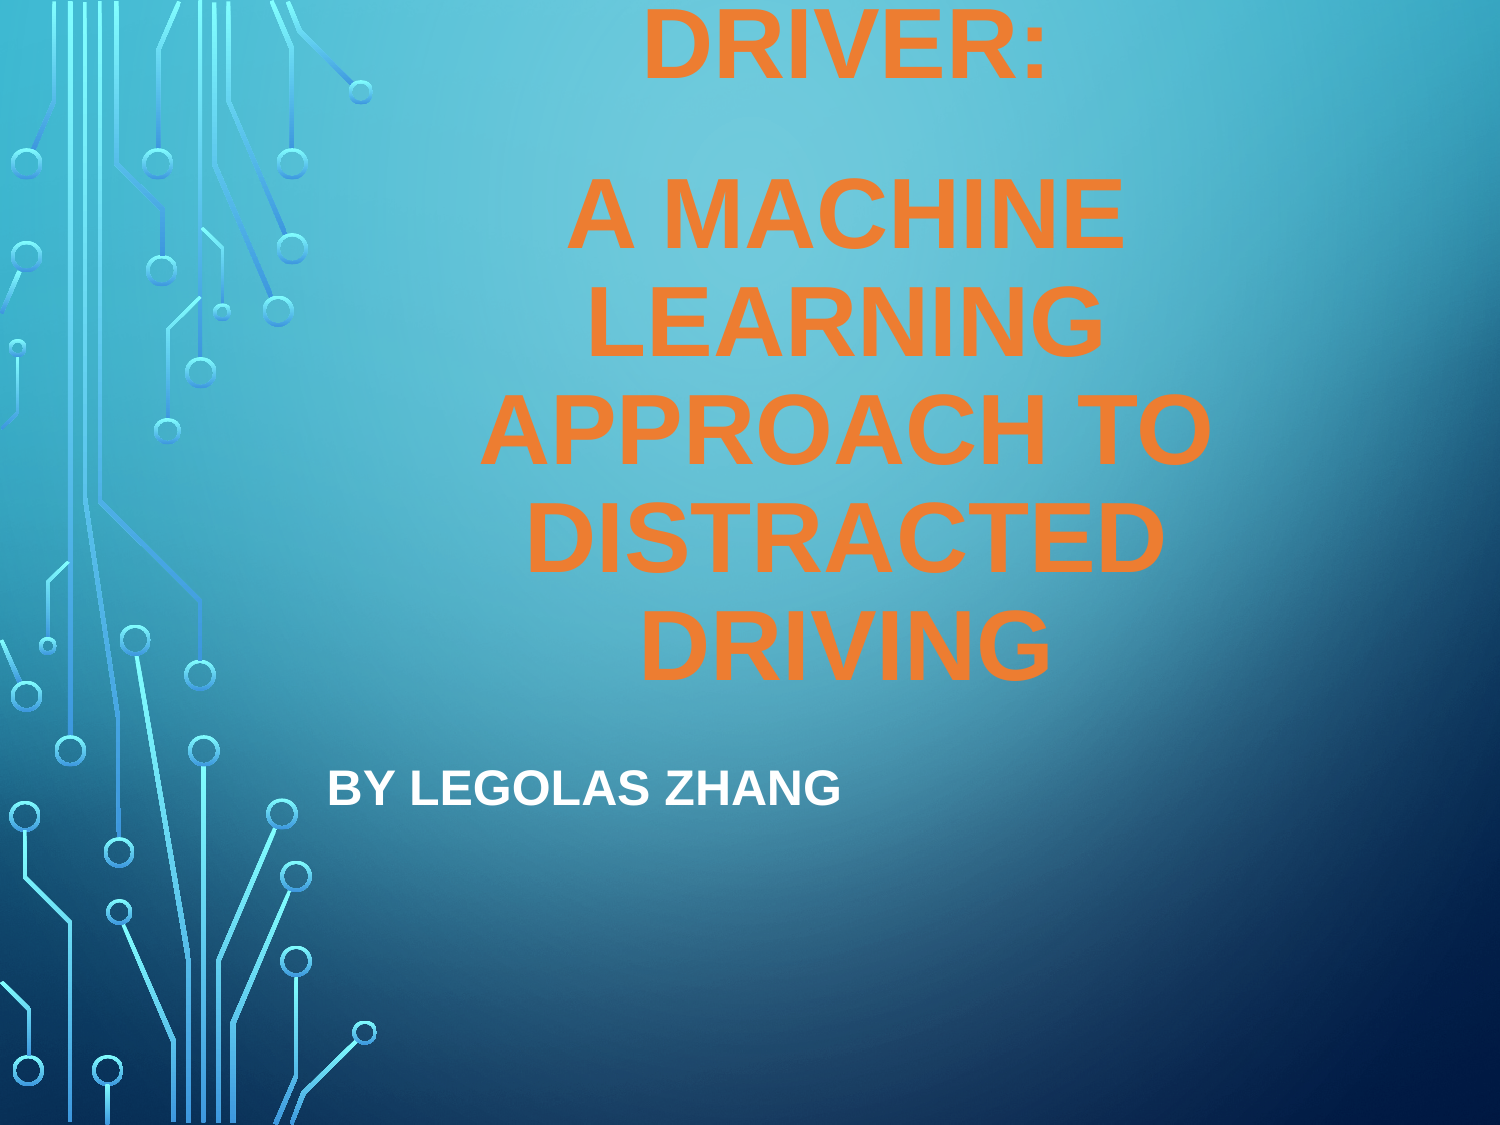

# Eyes on the Driver: a Machine Learning Approach to Distracted Driving
By Legolas Zhang